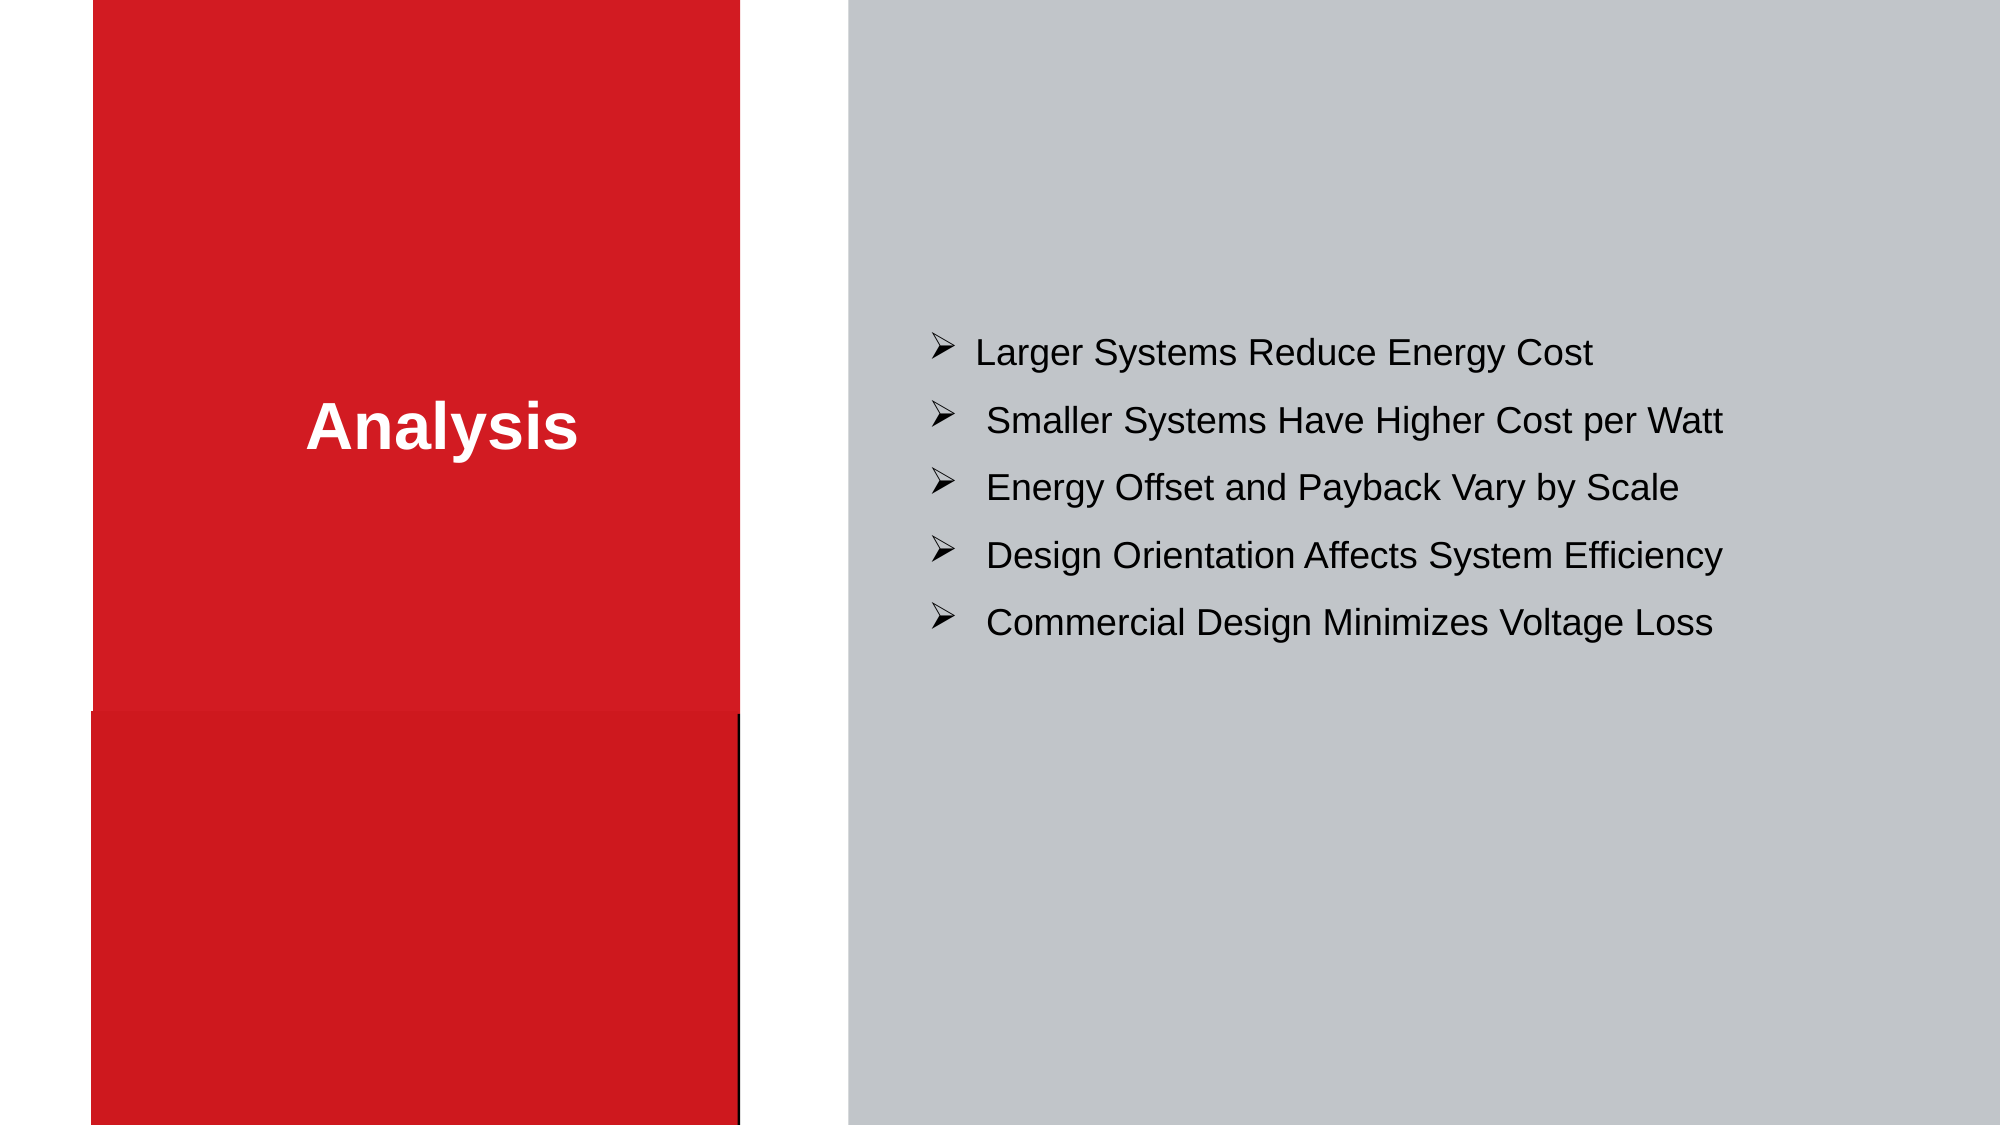

Larger Systems Reduce Energy Cost
 Smaller Systems Have Higher Cost per Watt
 Energy Offset and Payback Vary by Scale
 Design Orientation Affects System Efficiency
 Commercial Design Minimizes Voltage Loss
Analysis